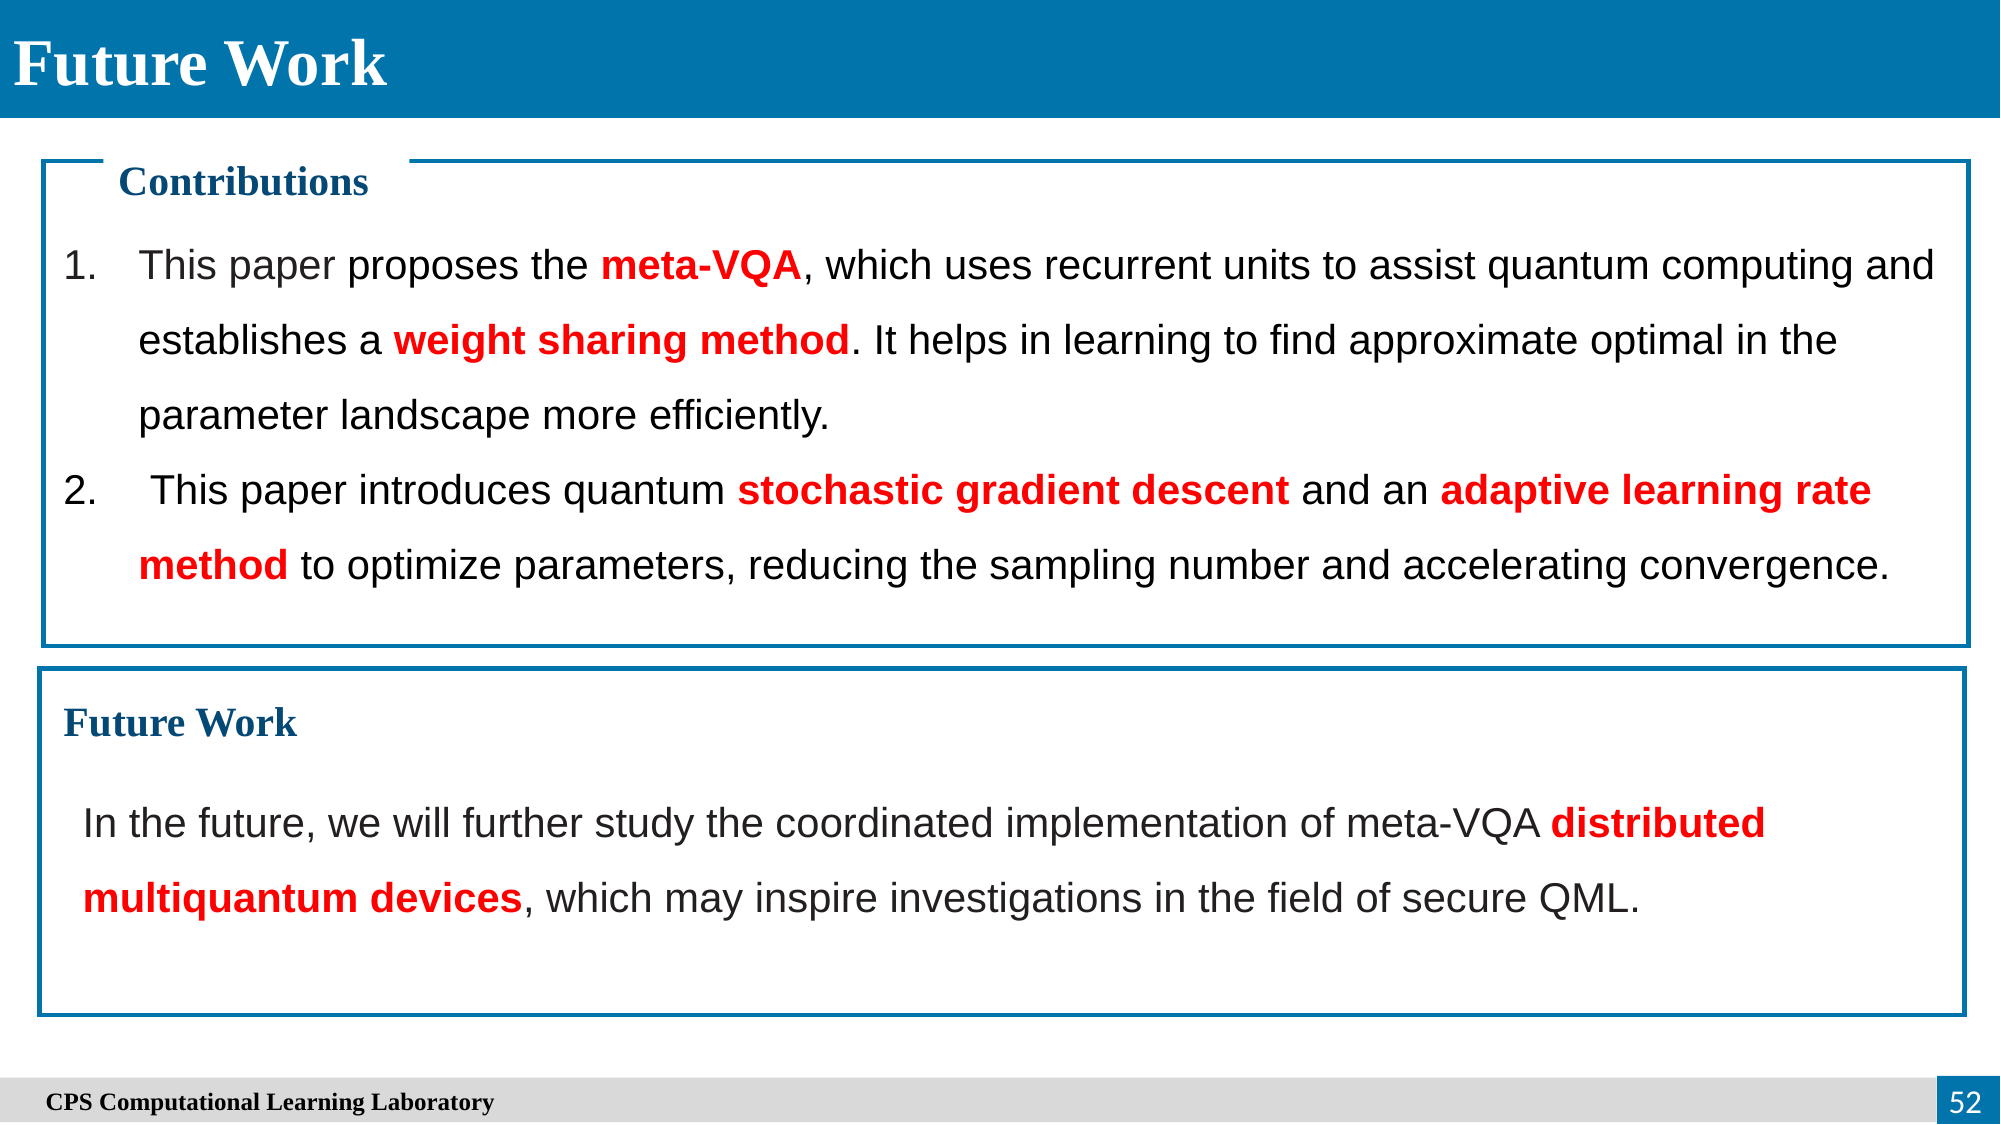

Future Work
Contributions

This paper proposes the meta-VQA, which uses recurrent units to assist quantum computing and establishes a weight sharing method. It helps in learning to find approximate optimal in the parameter landscape more efficiently.
 This paper introduces quantum stochastic gradient descent and an adaptive learning rate method to optimize parameters, reducing the sampling number and accelerating convergence.

Future Work
In the future, we will further study the coordinated implementation of meta-VQA distributed multiquantum devices, which may inspire investigations in the field of secure QML.
52
　CPS Computational Learning Laboratory